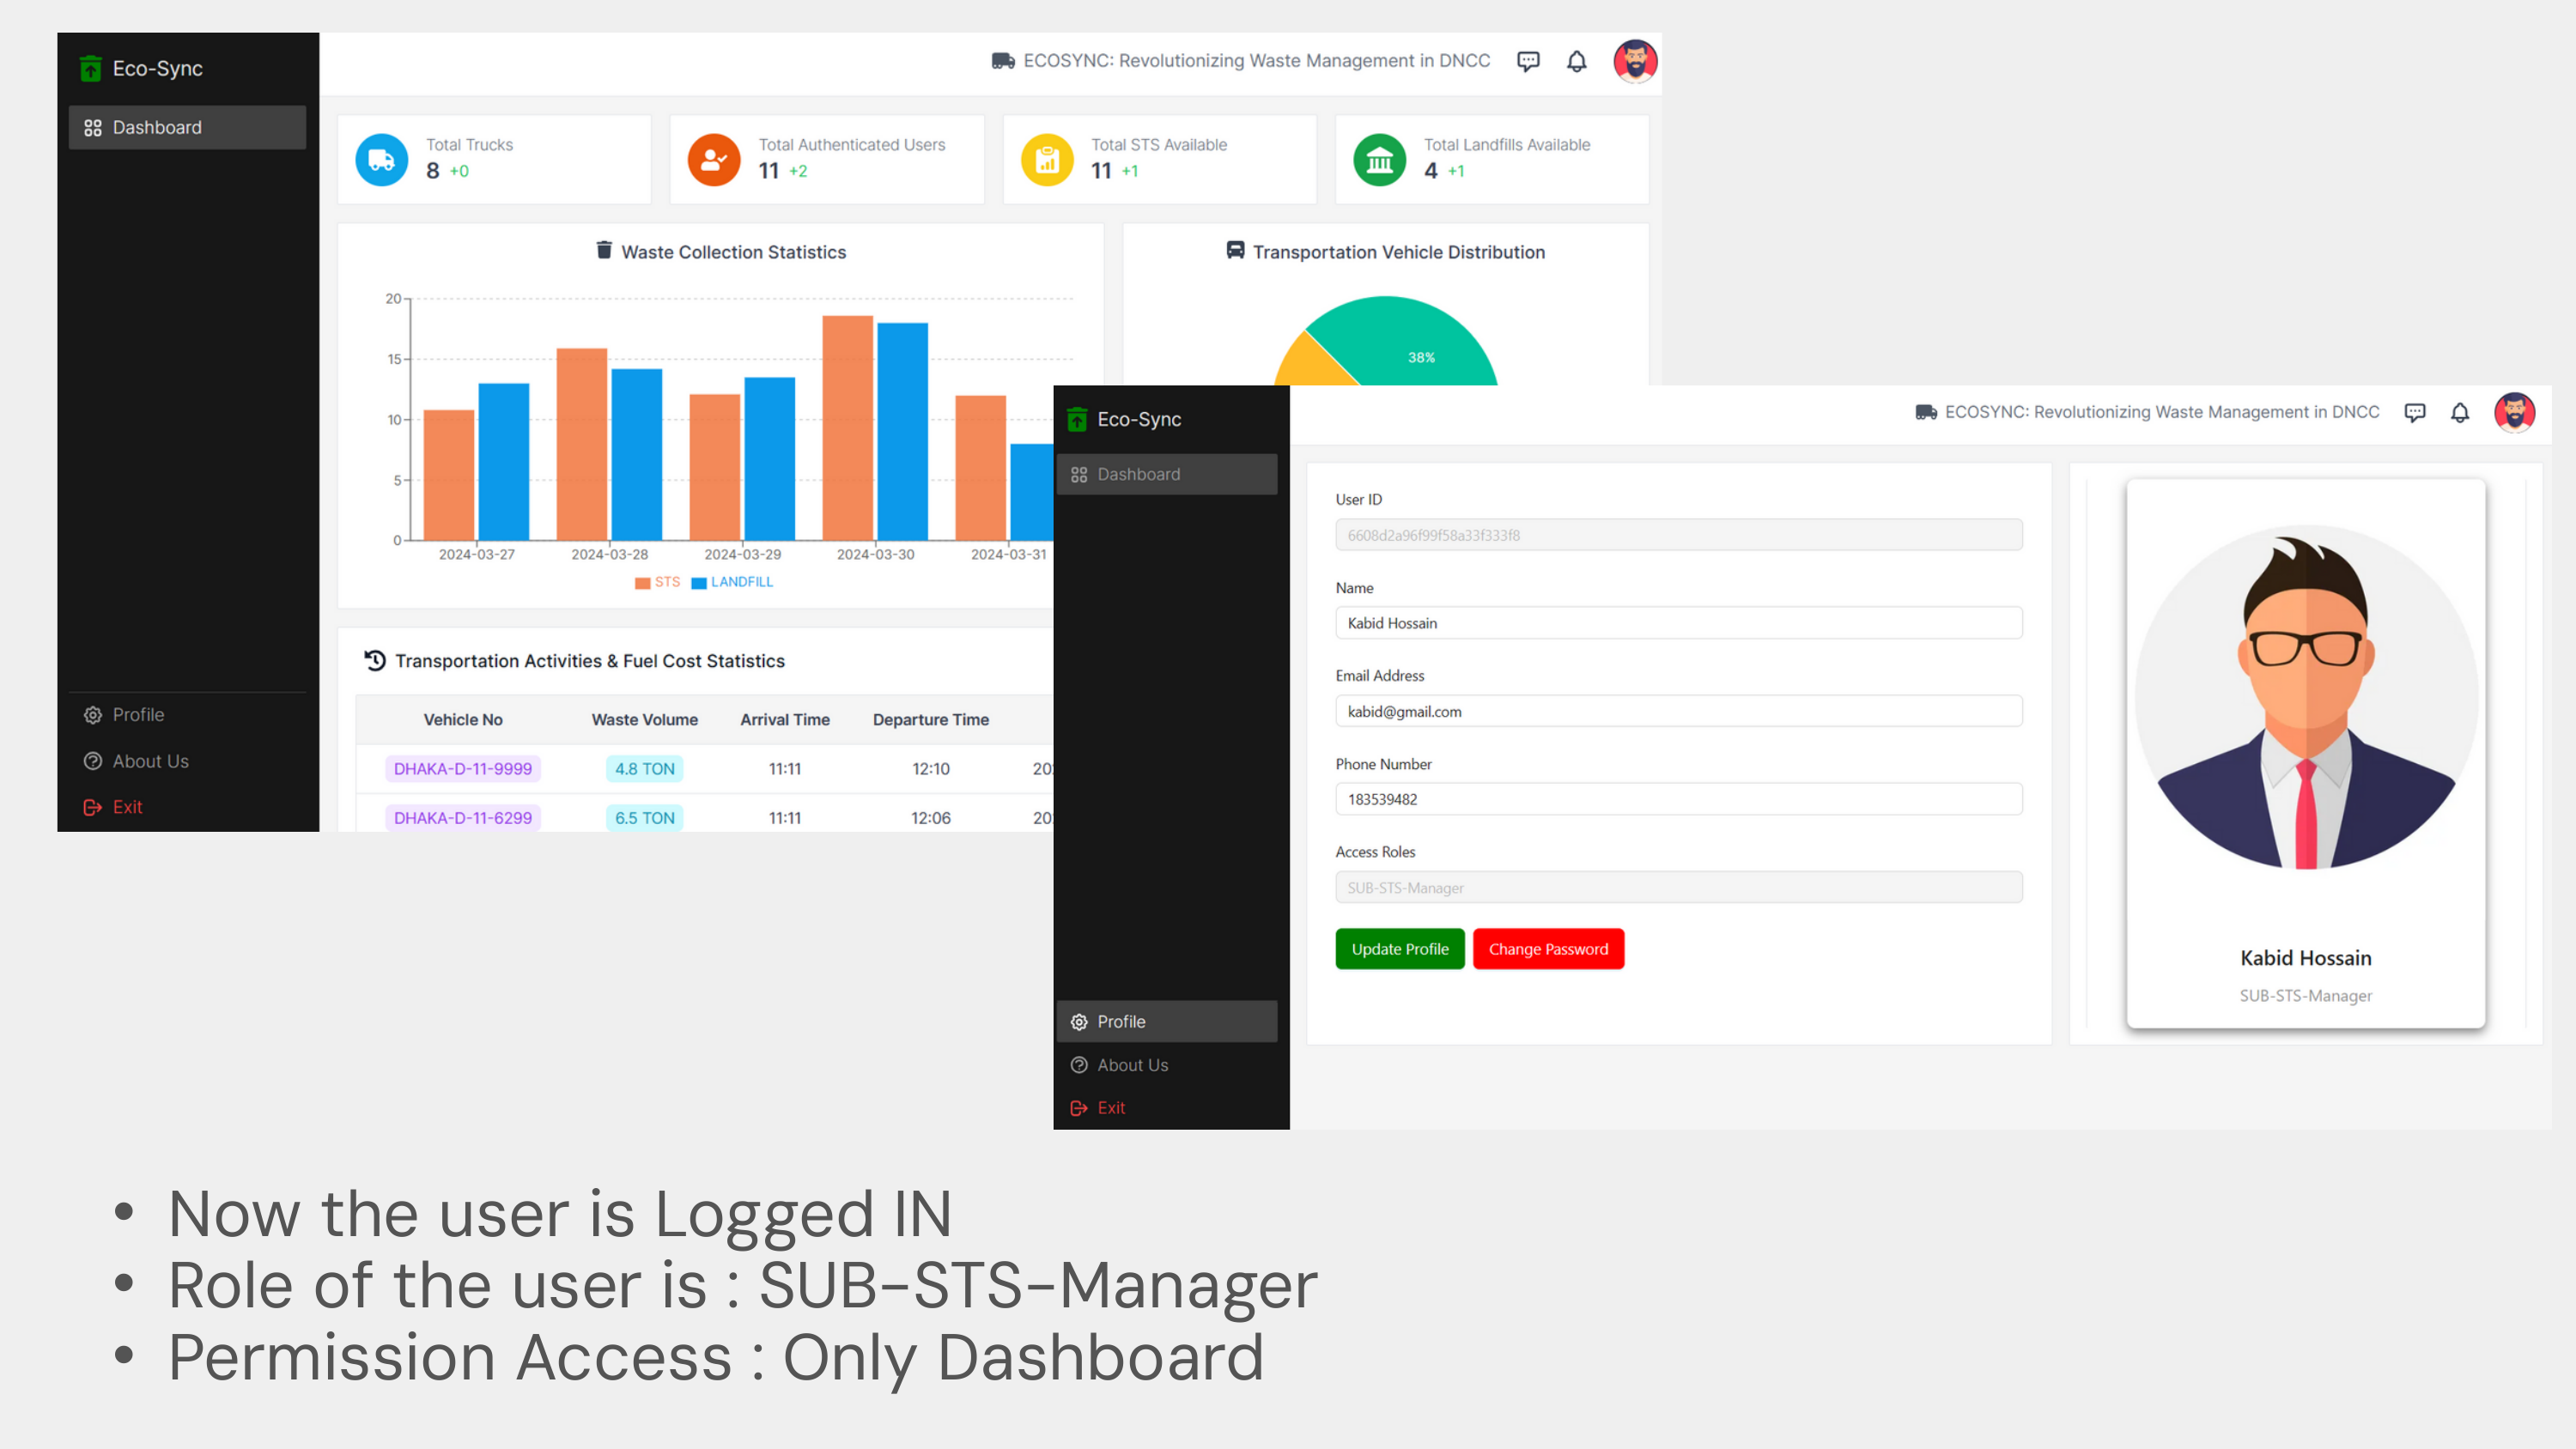

Now the user is Logged IN
Role of the user is : SUB-STS-Manager
Permission Access : Only Dashboard